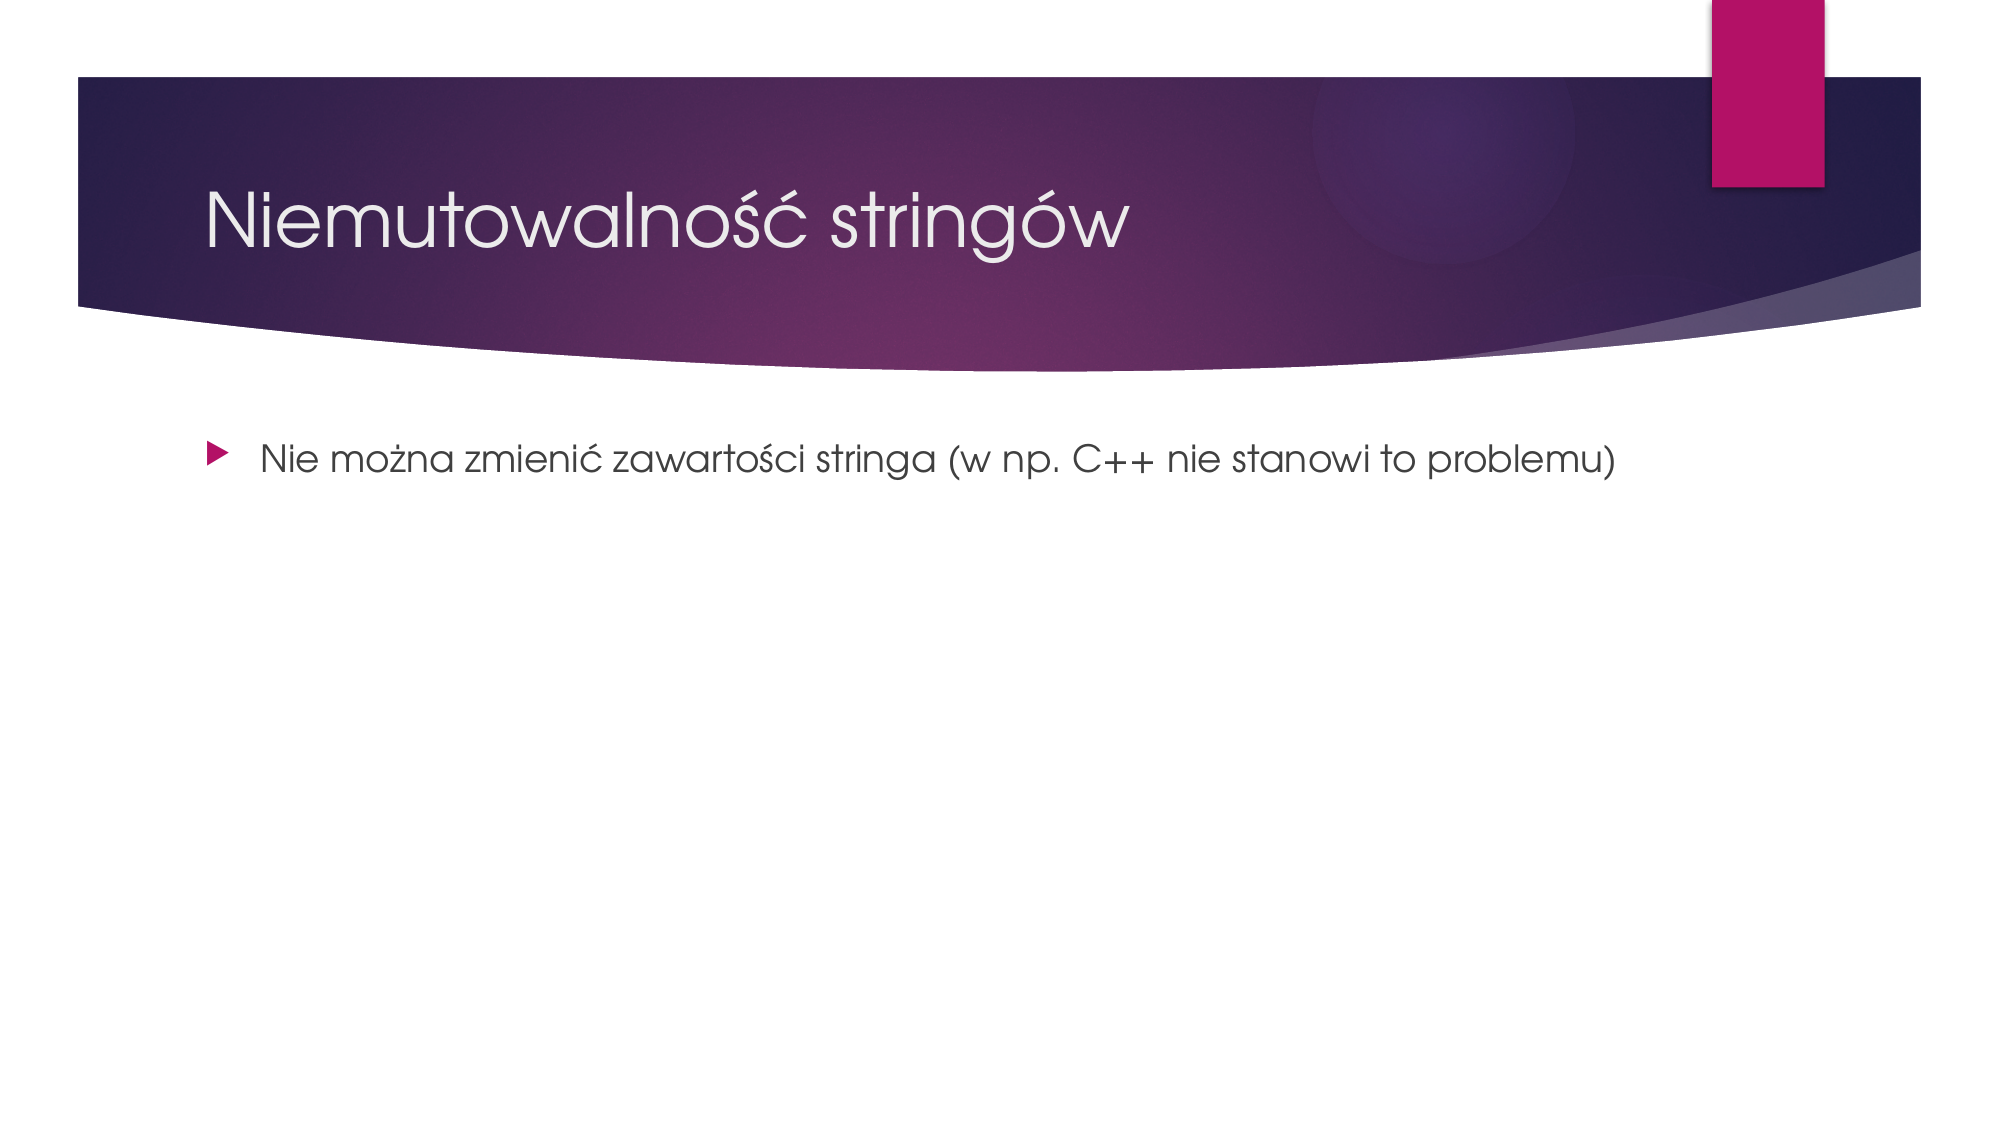

# Niemutowalność stringów
Nie można zmienić zawartości stringa (w np. C++ nie stanowi to problemu)